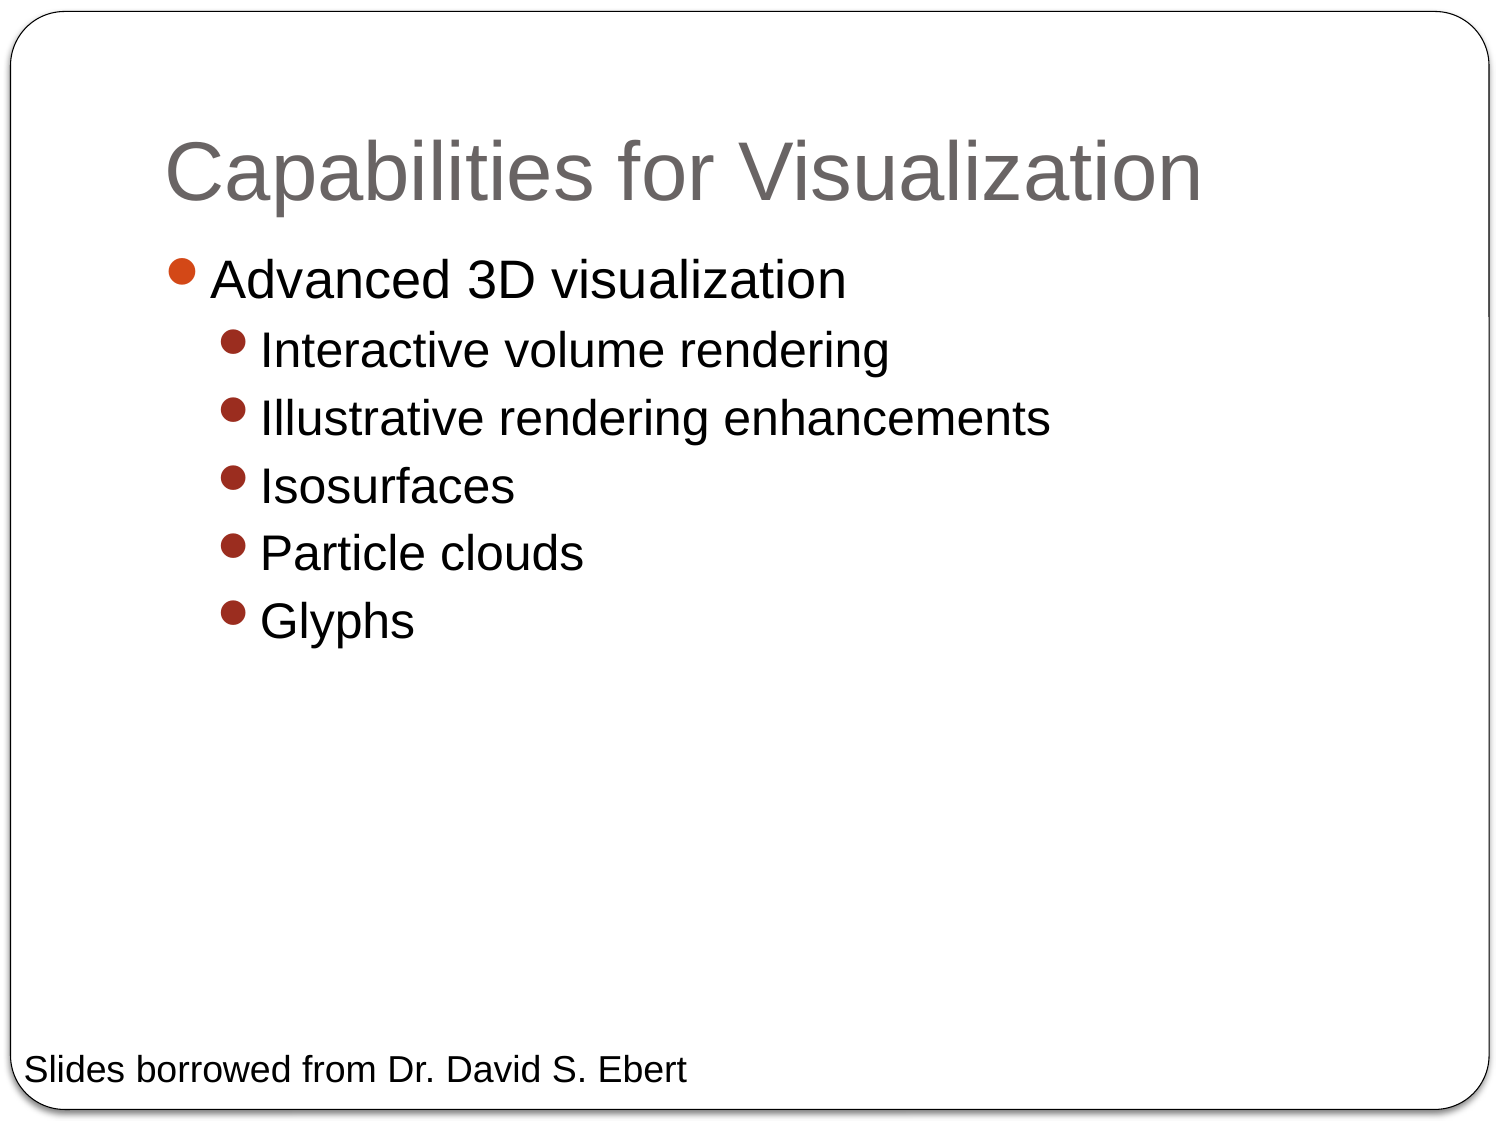

# Capabilities for Visualization
Advanced 3D visualization
Interactive volume rendering
Illustrative rendering enhancements
Isosurfaces
Particle clouds
Glyphs
Slides borrowed from Dr. David S. Ebert